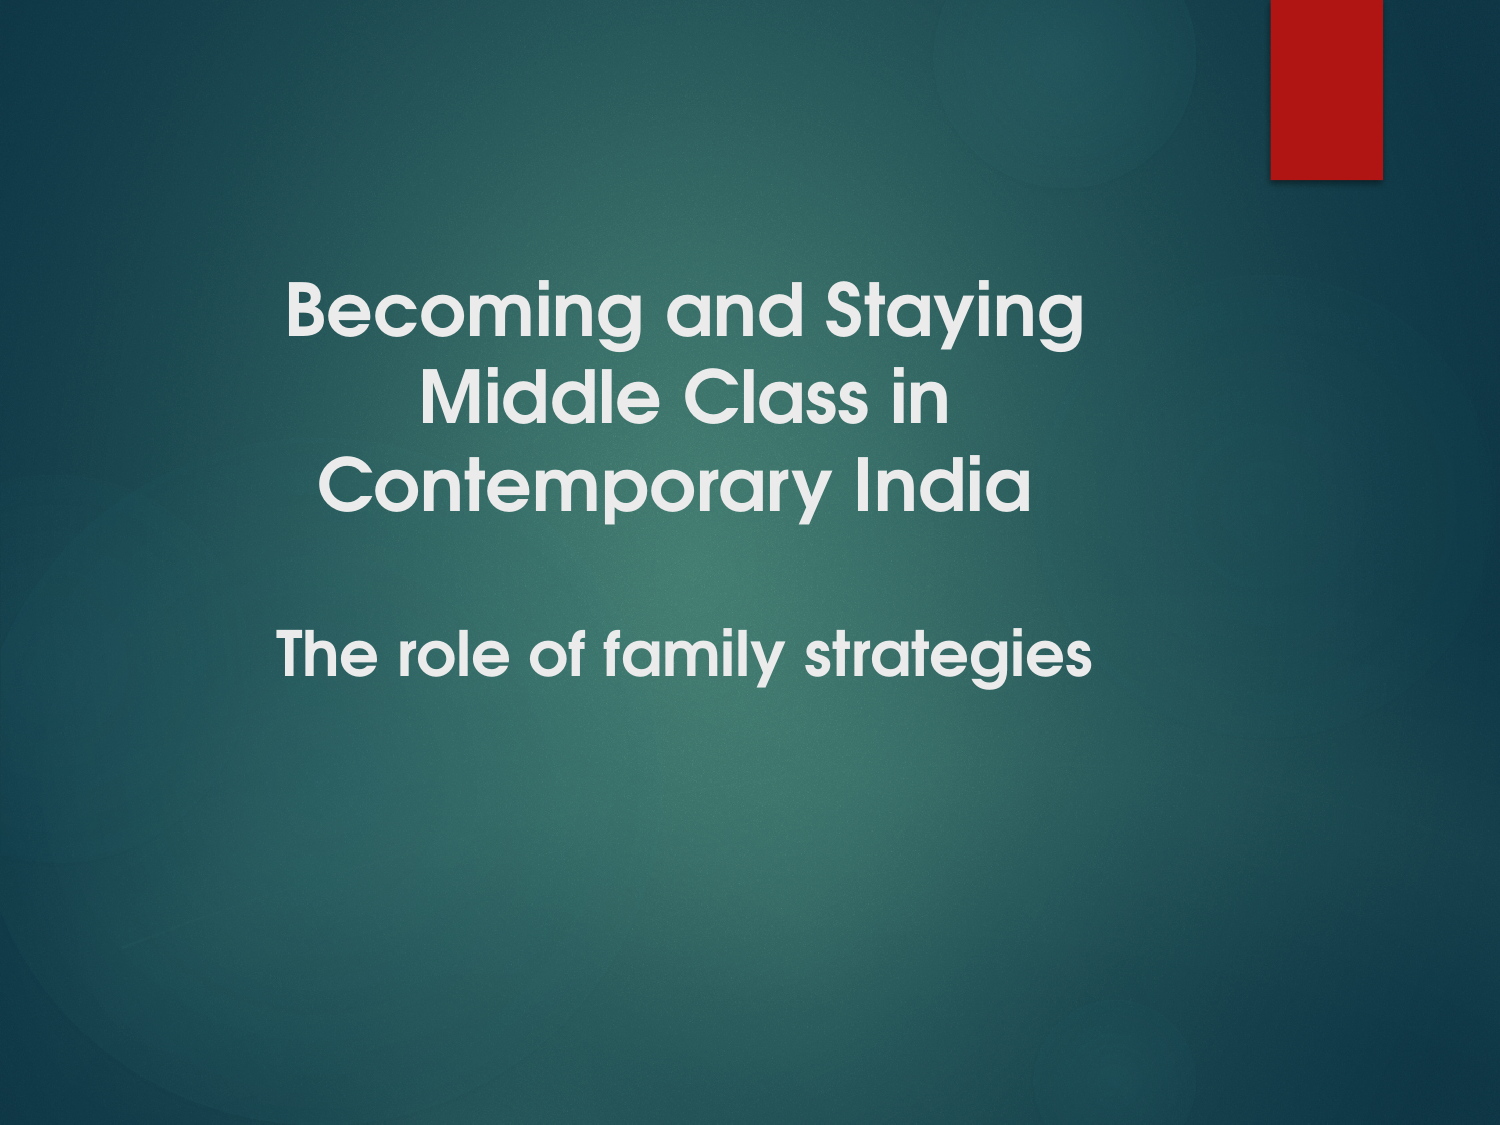

# Becoming and Staying Middle Class in Contemporary India The role of family strategies